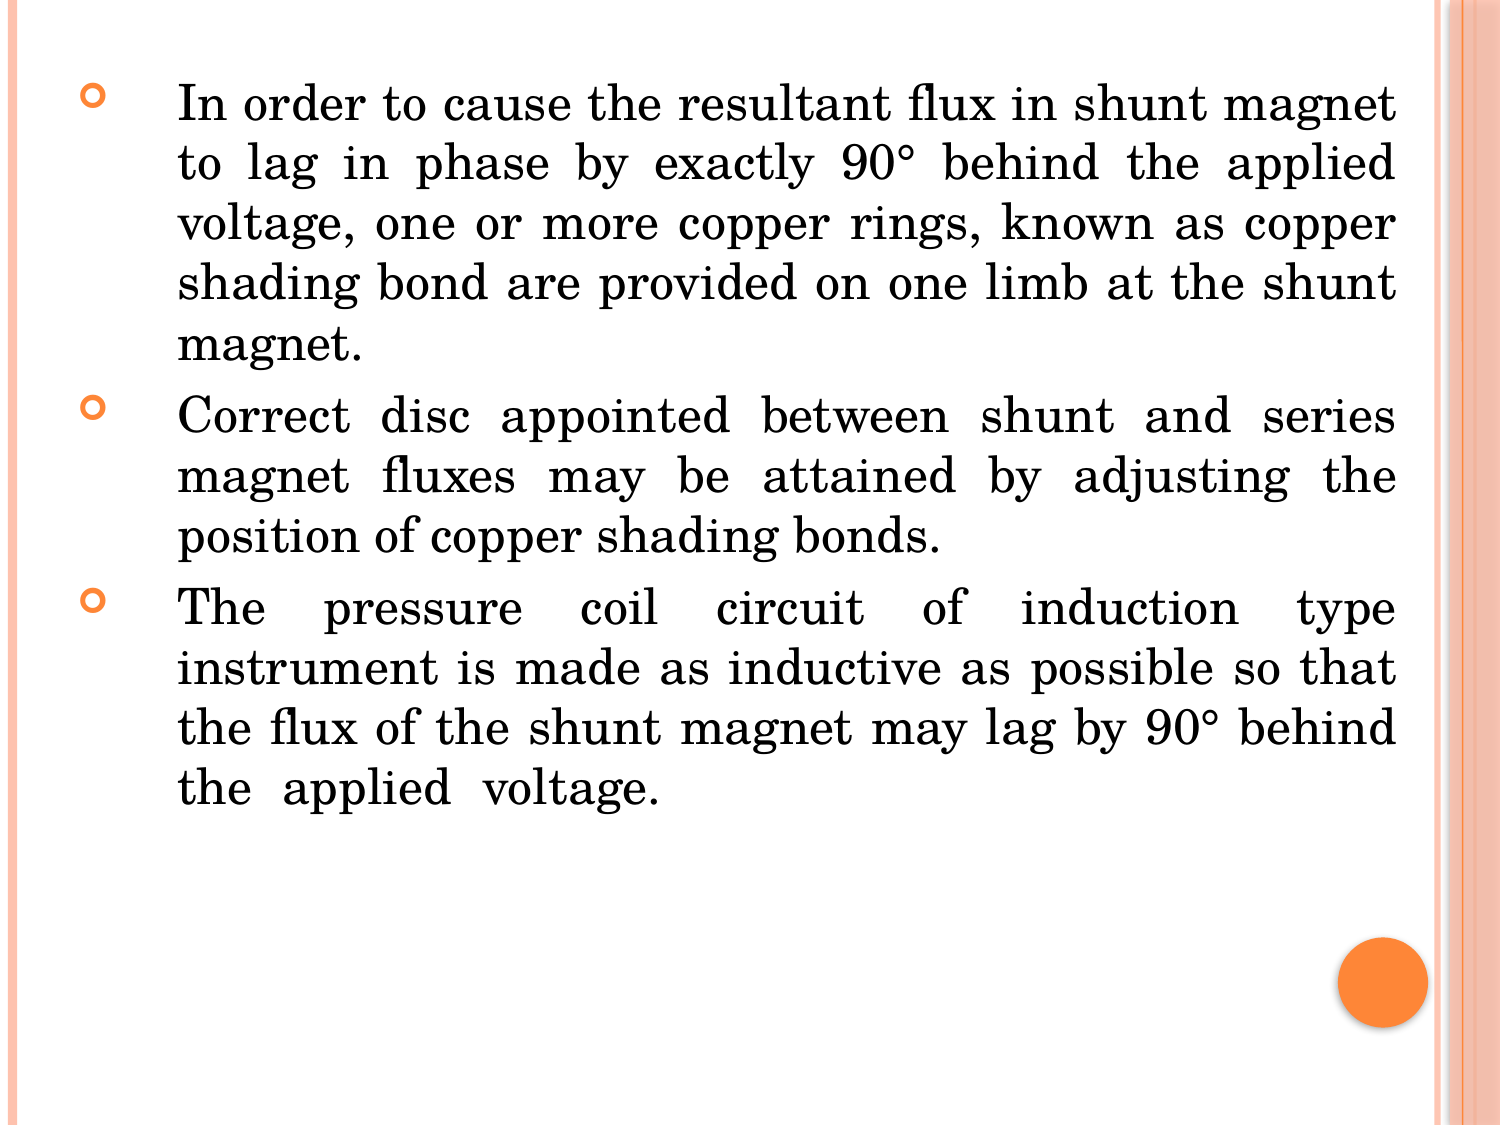

In order to cause the resultant flux in shunt magnet to lag in phase by exactly 90° behind the applied voltage, one or more copper rings, known as copper shading bond are provided on one limb at the shunt magnet.
Correct disc appointed between shunt and series magnet fluxes may be attained by adjusting the position of copper shading bonds.
The pressure coil circuit of induction type instrument is made as inductive as possible so that the flux of the shunt magnet may lag by 90° behind the applied voltage.